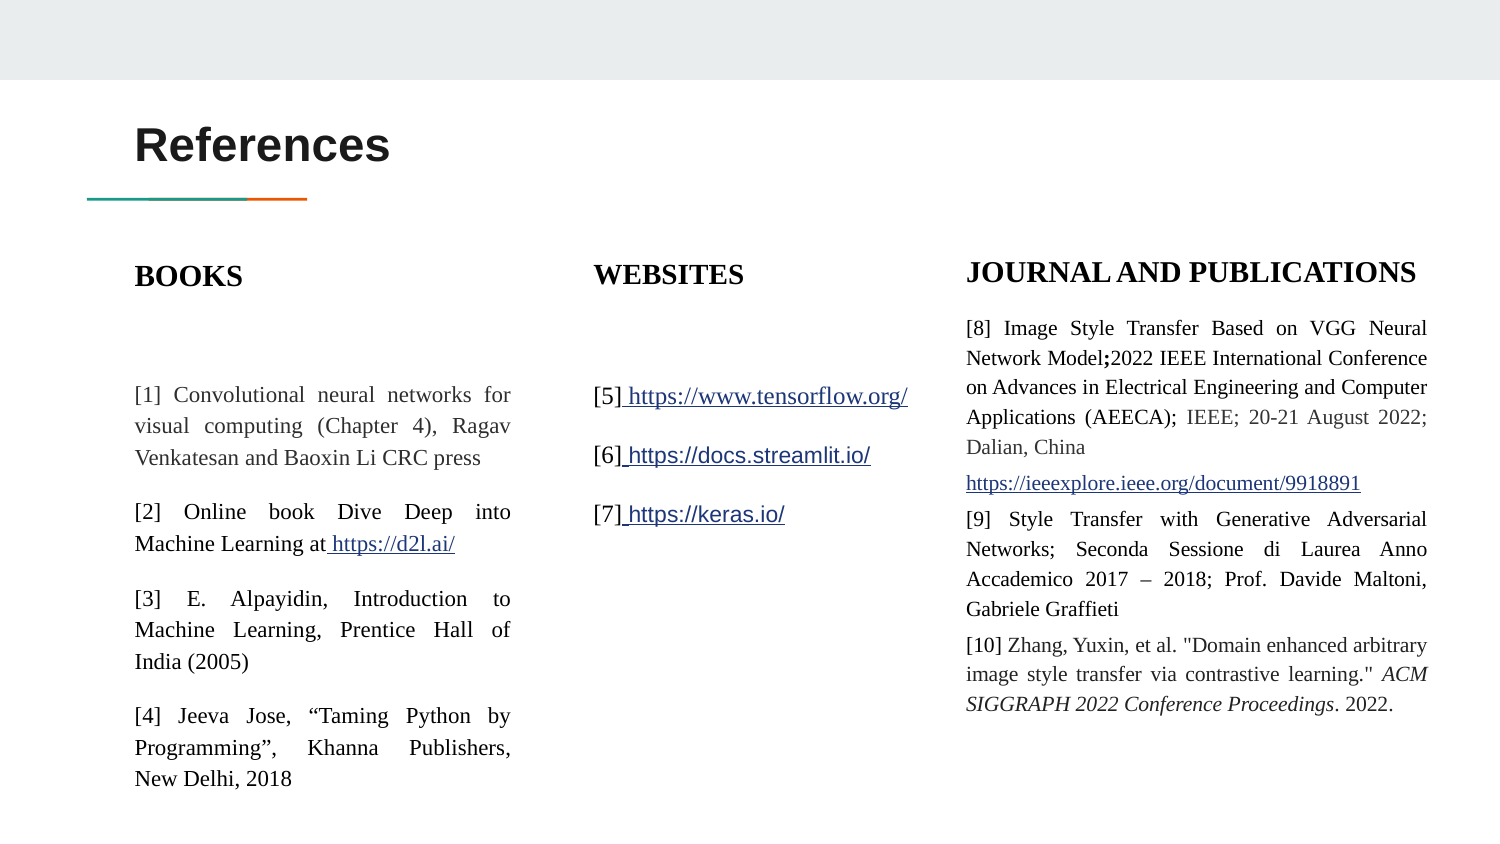

# References
JOURNAL AND PUBLICATIONS

[8] Image Style Transfer Based on VGG Neural Network Model;2022 IEEE International Conference on Advances in Electrical Engineering and Computer Applications (AEECA); IEEE; 20-21 August 2022; Dalian, China
https://ieeexplore.ieee.org/document/9918891
[9] Style Transfer with Generative Adversarial Networks; Seconda Sessione di Laurea Anno Accademico 2017 – 2018; Prof. Davide Maltoni, Gabriele Graffieti
[10] Zhang, Yuxin, et al. "Domain enhanced arbitrary image style transfer via contrastive learning." ACM SIGGRAPH 2022 Conference Proceedings. 2022.

BOOKS

[1] Convolutional neural networks for visual computing (Chapter 4), Ragav Venkatesan and Baoxin Li CRC press
[2] Online book Dive Deep into Machine Learning at https://d2l.ai/
[3] E. Alpayidin, Introduction to Machine Learning, Prentice Hall of India (2005)
[4] Jeeva Jose, “Taming Python by Programming”, Khanna Publishers, New Delhi, 2018

WEBSITES

[5] https://www.tensorflow.org/
[6] https://docs.streamlit.io/
[7] https://keras.io/